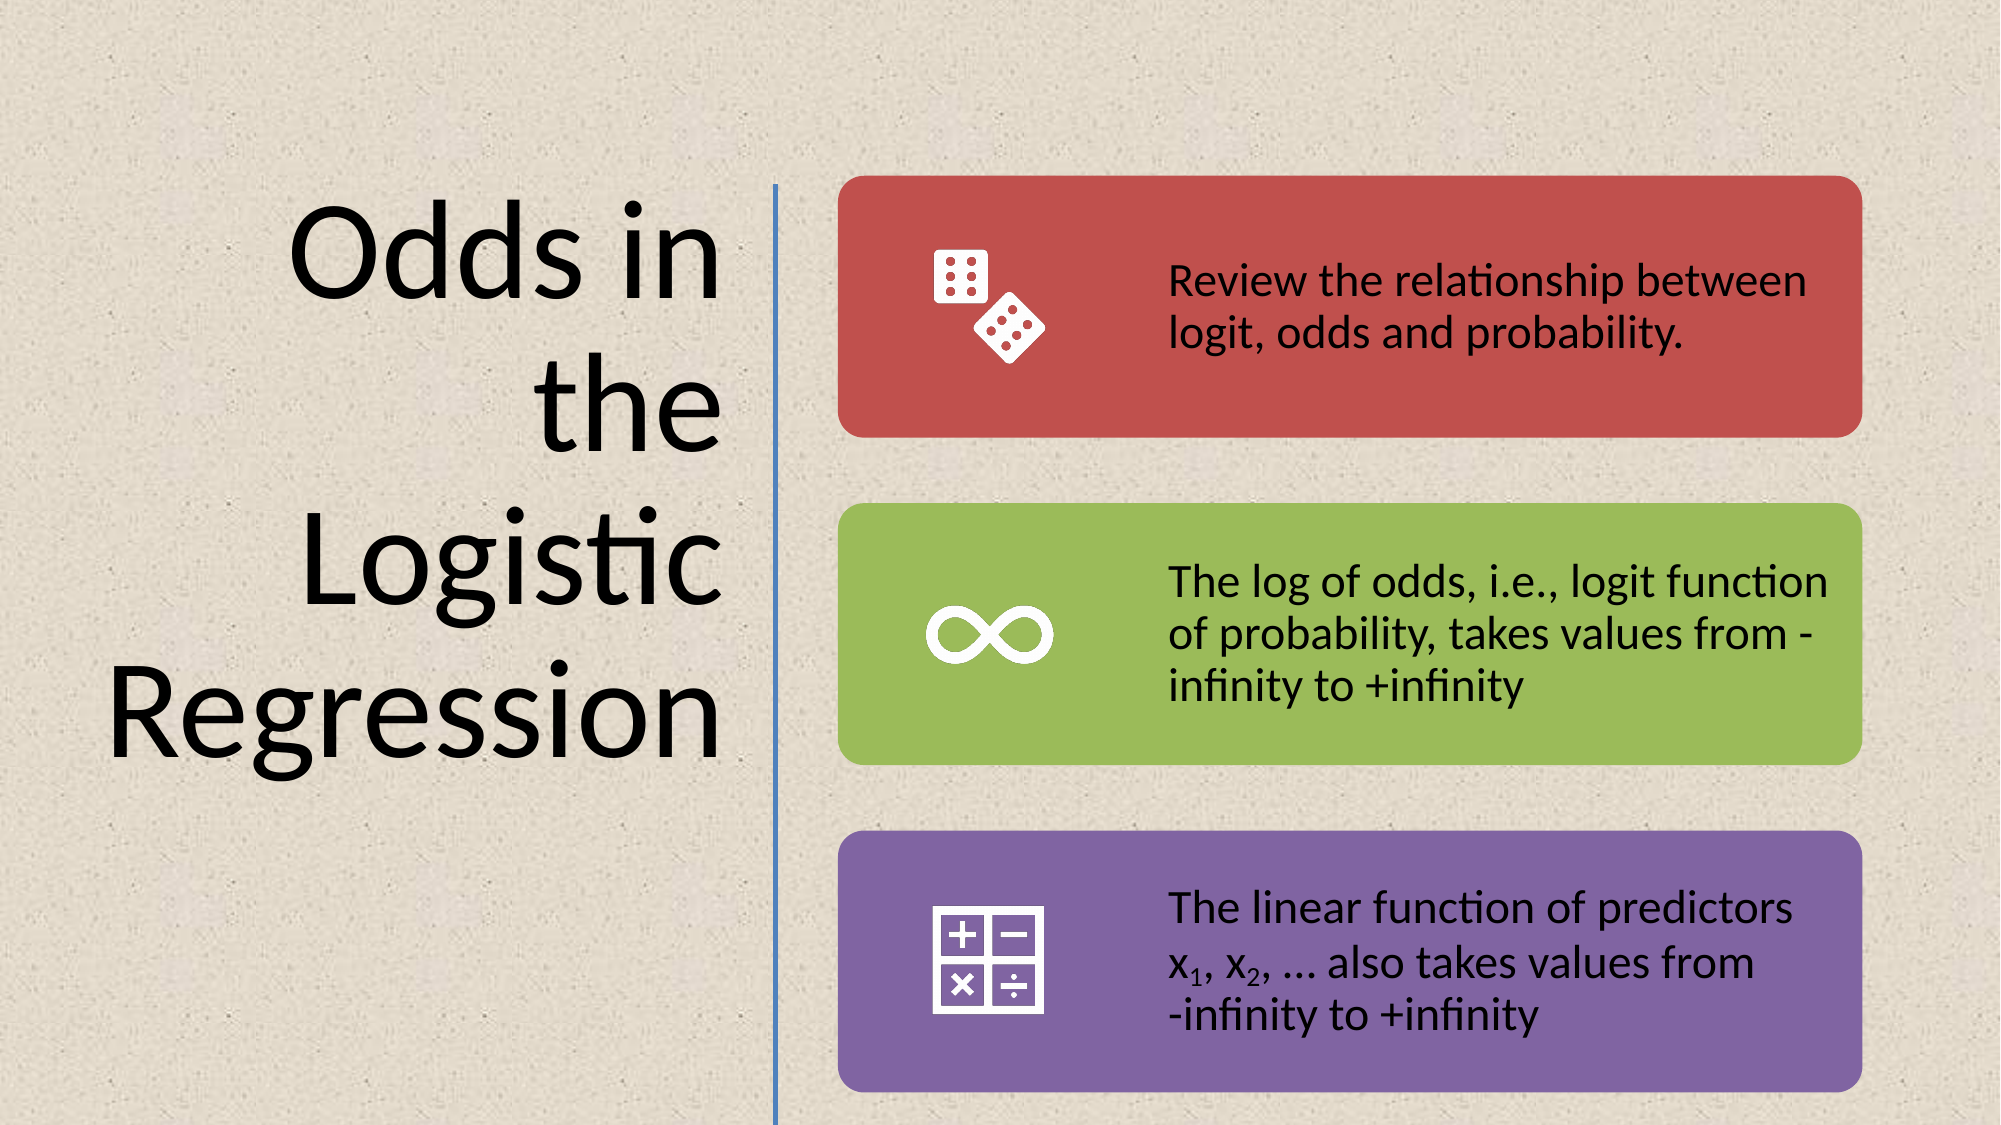

# Odds in the Logistic Regression
Review the relationship between logit, odds and probability.
The log of odds, i.e., logit function of probability, takes values from -infinity to +infinity
The linear function of predictors x1, x2, … also takes values from      -infinity to +infinity